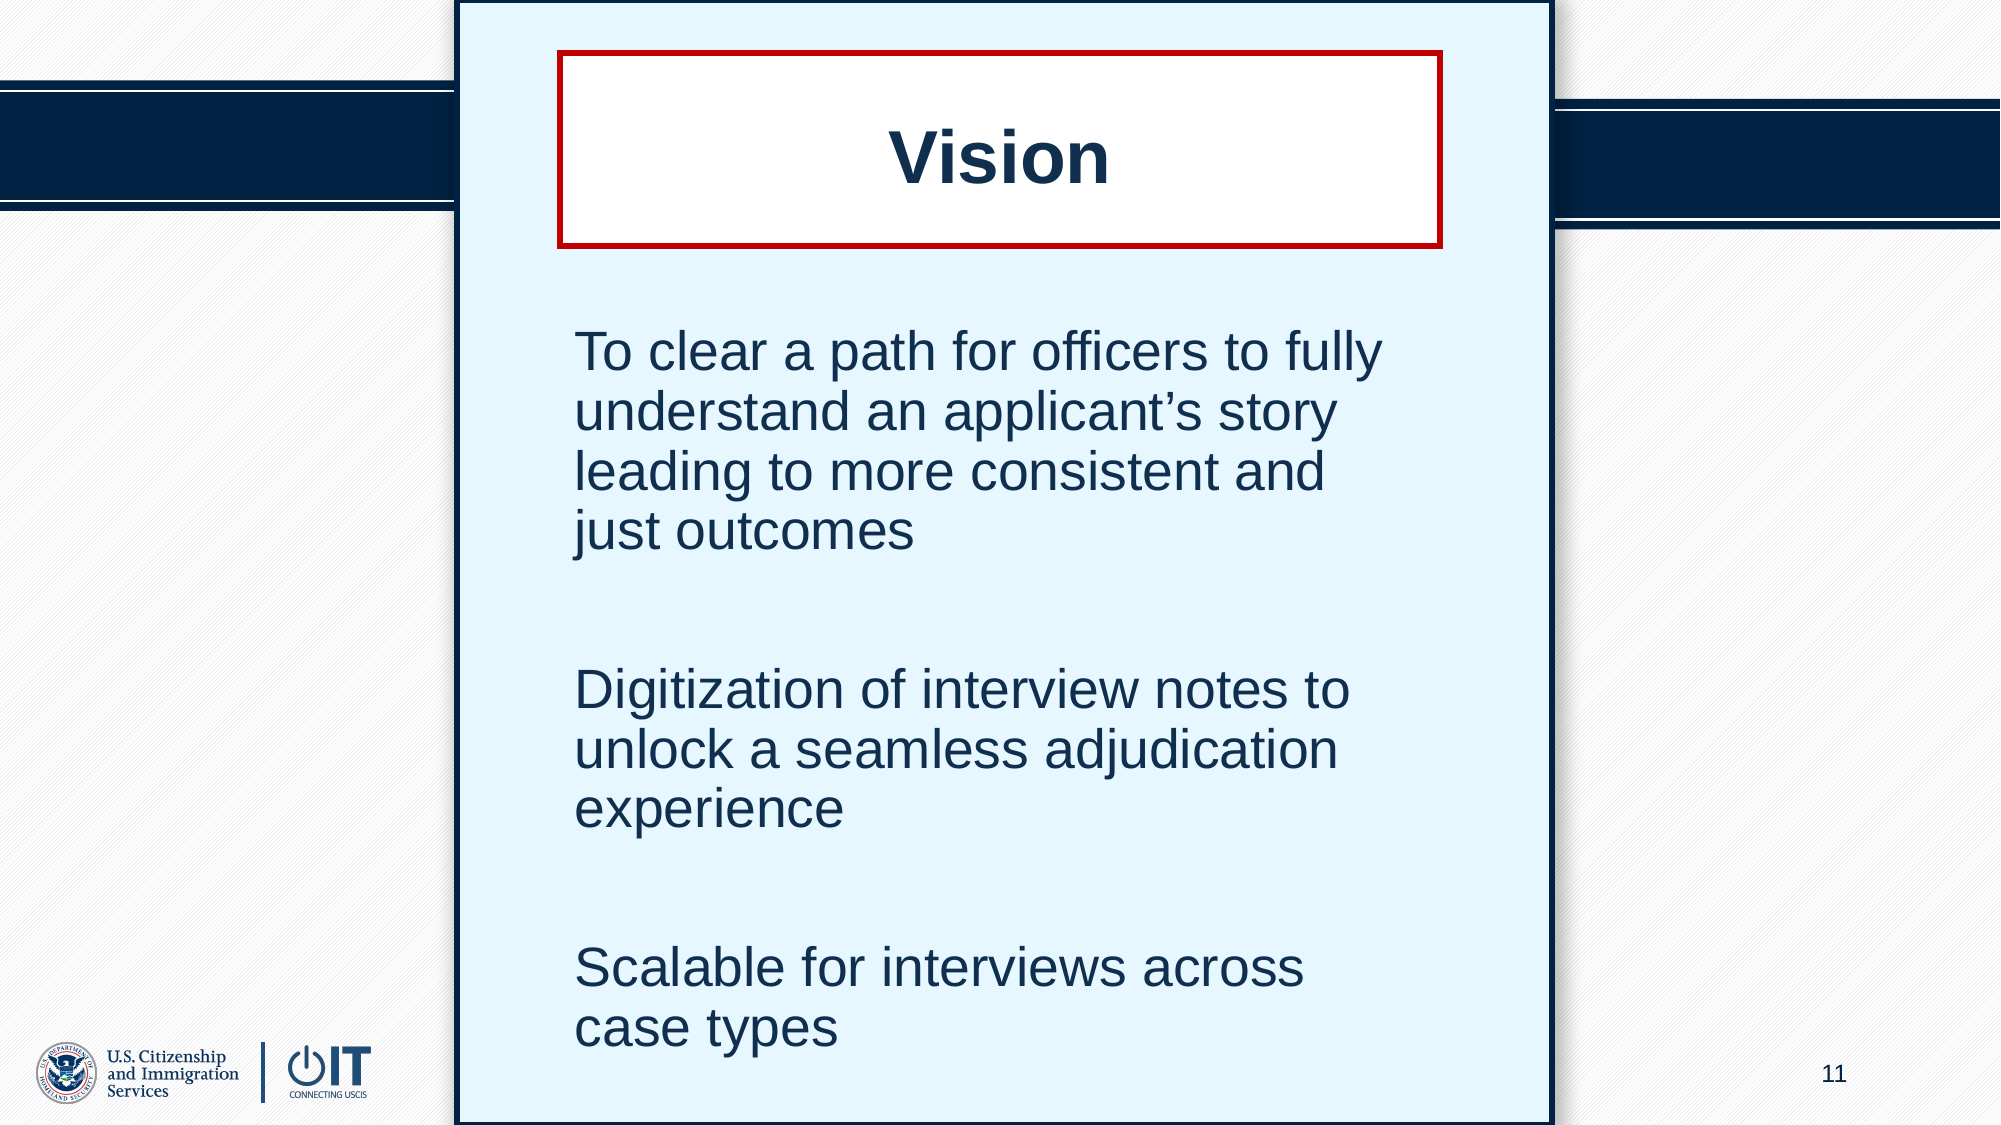

# Vision
To clear a path for officers to fully understand an applicant’s story leading to more consistent and just outcomes

Digitization of interview notes to unlock a seamless adjudication experience

Scalable for interviews across case types
11